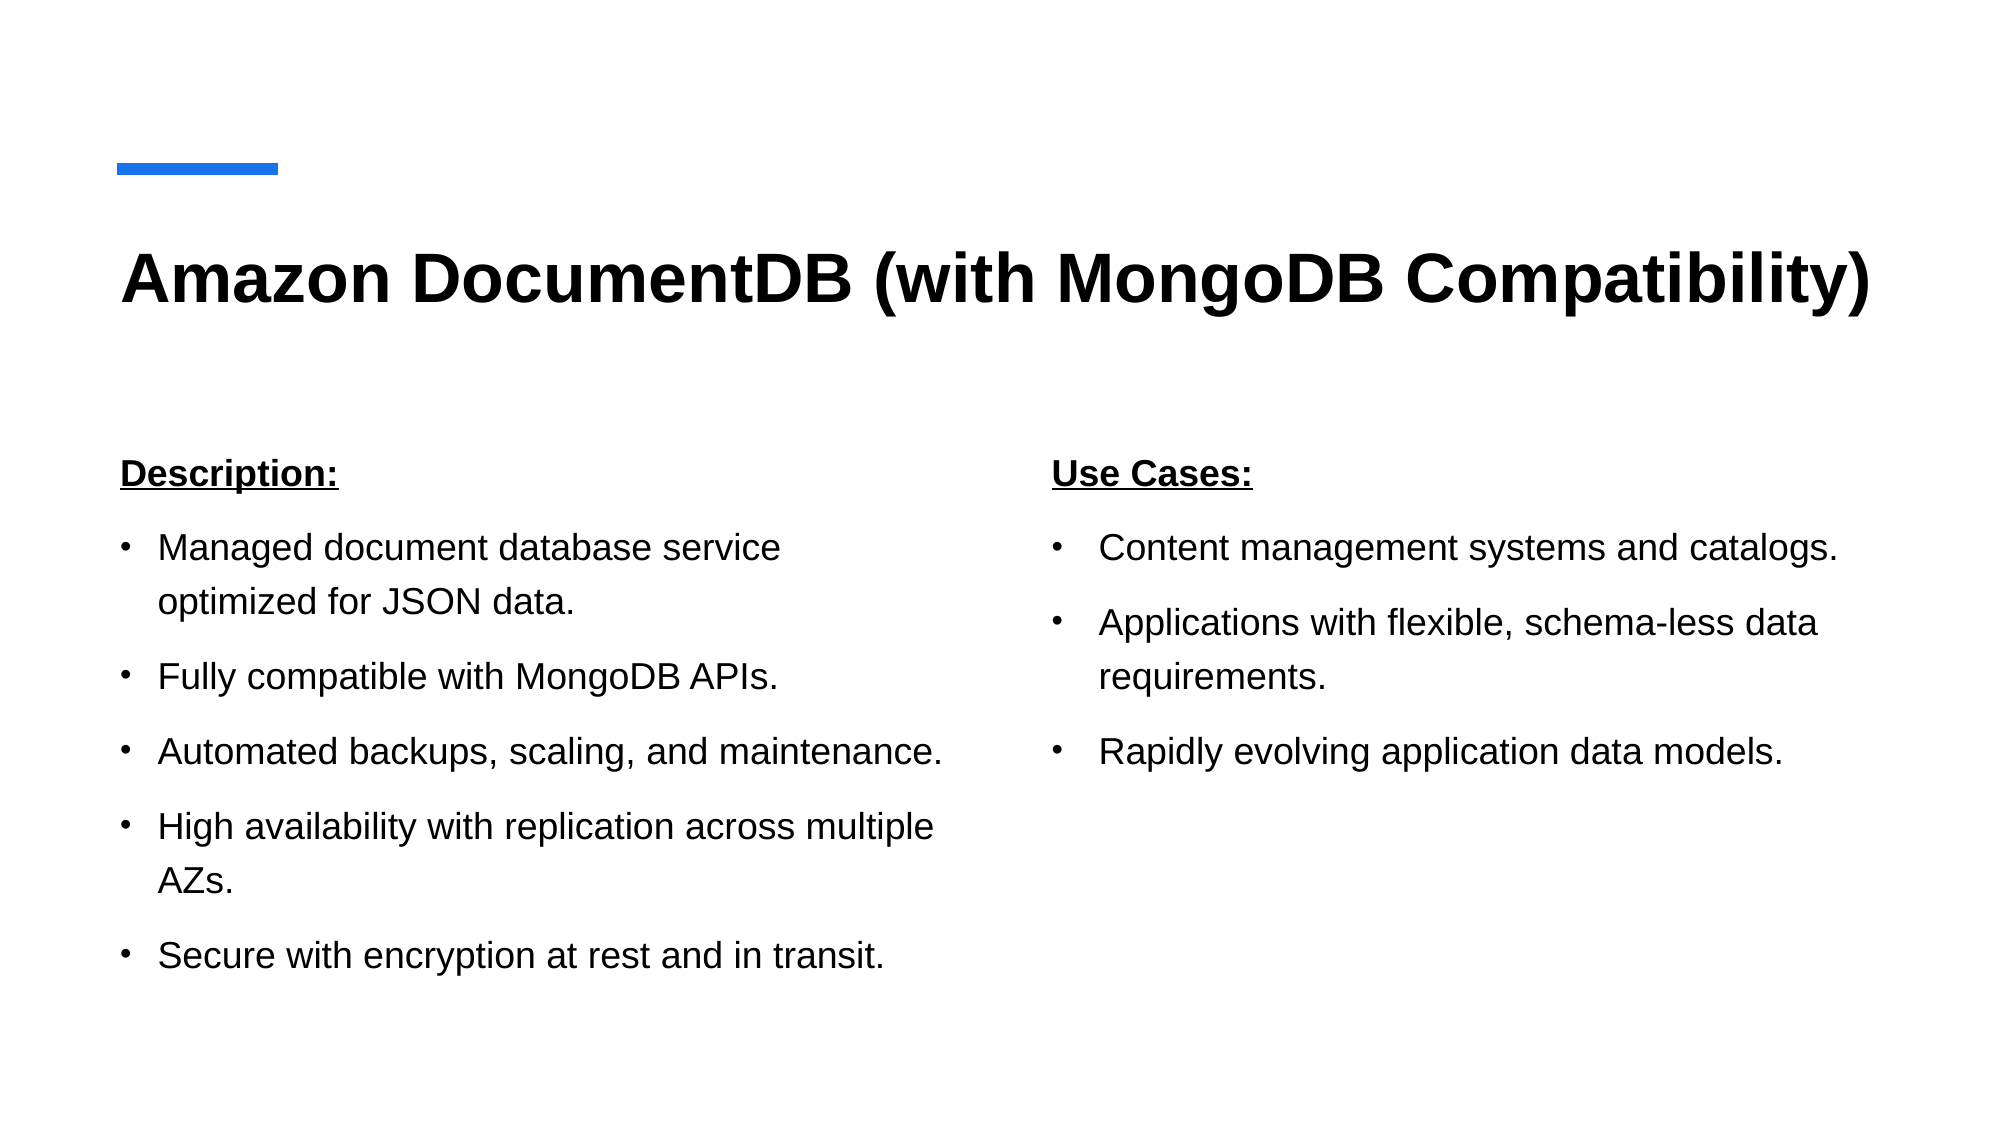

# Amazon DocumentDB (with MongoDB Compatibility)
Description:
Managed document database service optimized for JSON data.
Fully compatible with MongoDB APIs.
Automated backups, scaling, and maintenance.
High availability with replication across multiple AZs.
Secure with encryption at rest and in transit.
Use Cases:
Content management systems and catalogs.
Applications with flexible, schema-less data requirements.
Rapidly evolving application data models.